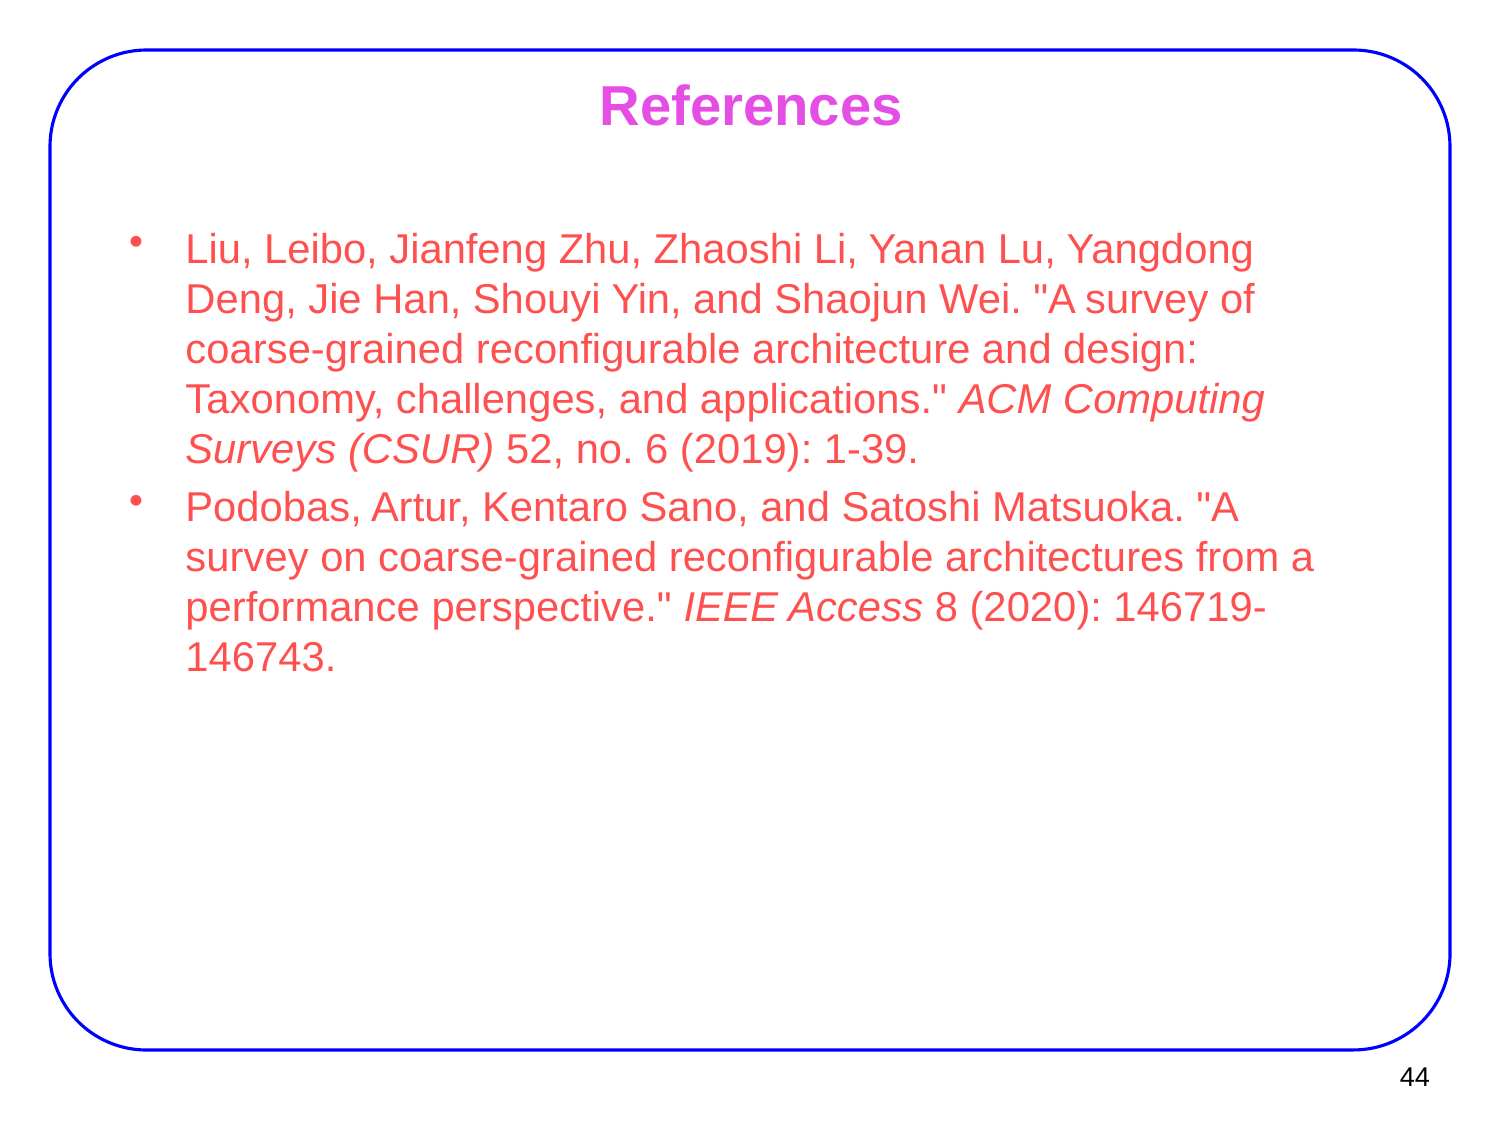

# References
Liu, Leibo, Jianfeng Zhu, Zhaoshi Li, Yanan Lu, Yangdong Deng, Jie Han, Shouyi Yin, and Shaojun Wei. "A survey of coarse-grained reconfigurable architecture and design: Taxonomy, challenges, and applications." ACM Computing Surveys (CSUR) 52, no. 6 (2019): 1-39.
Podobas, Artur, Kentaro Sano, and Satoshi Matsuoka. "A survey on coarse-grained reconfigurable architectures from a performance perspective." IEEE Access 8 (2020): 146719-146743.

44